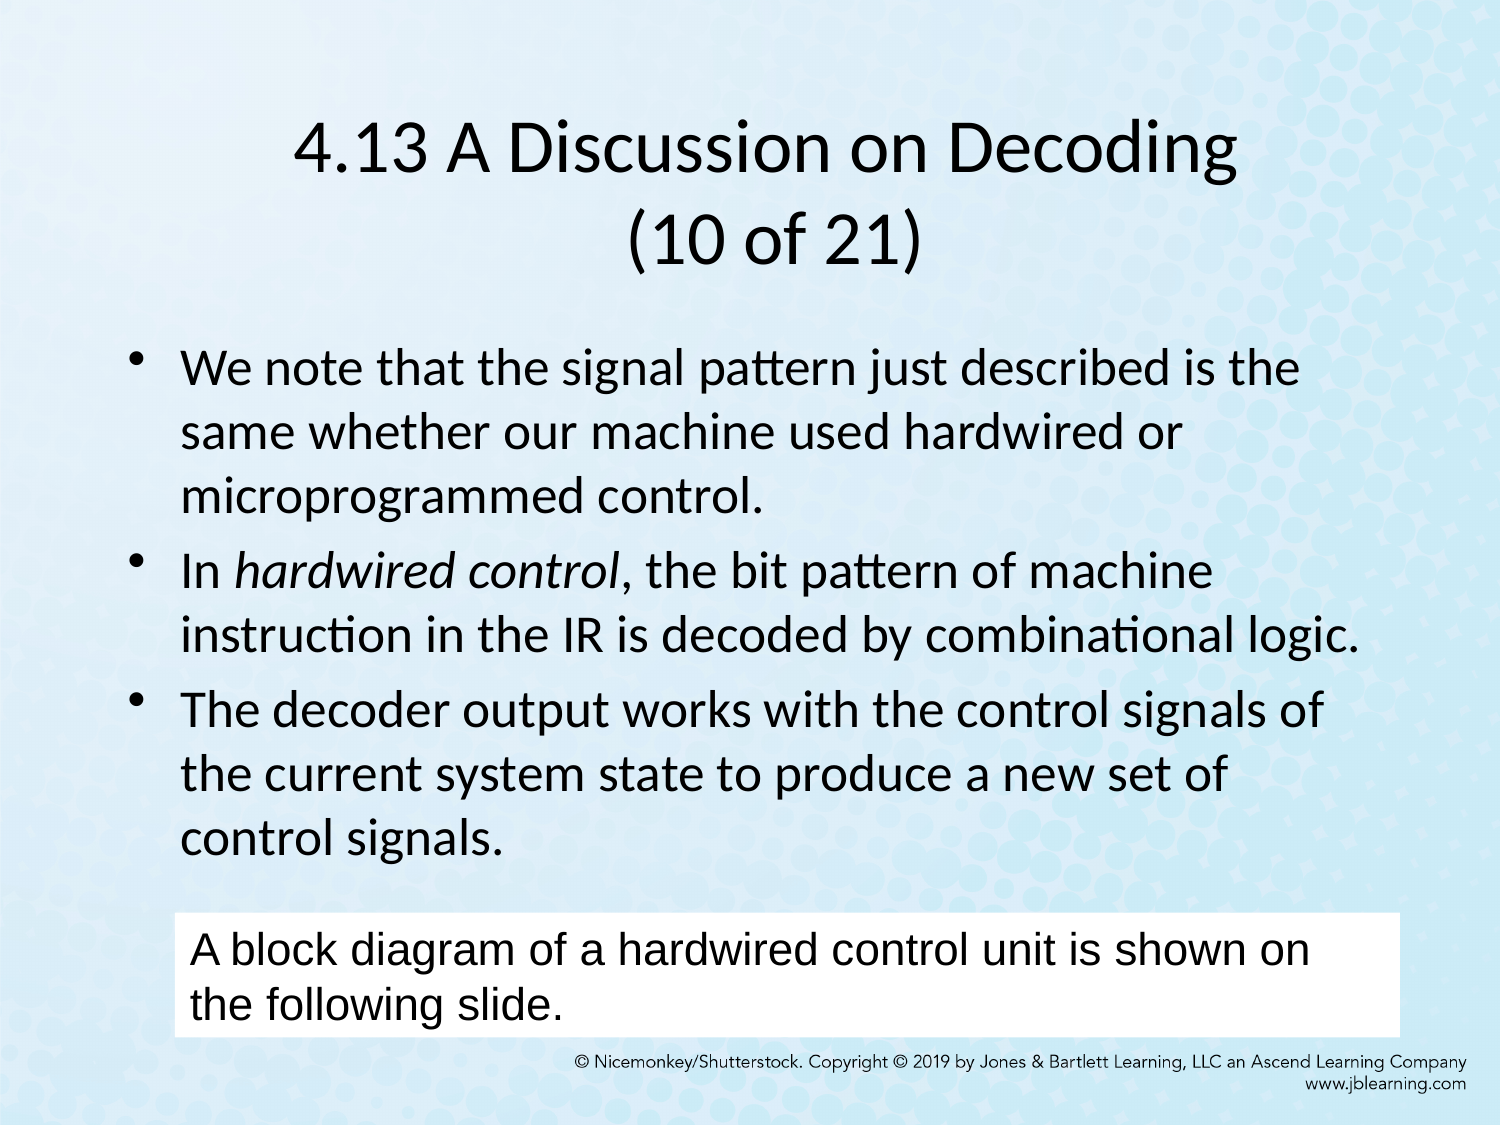

#
4.13 A Discussion on Decoding
(10 of 21)
We note that the signal pattern just described is the same whether our machine used hardwired or microprogrammed control.
In hardwired control, the bit pattern of machine instruction in the IR is decoded by combinational logic.
The decoder output works with the control signals of the current system state to produce a new set of control signals.
A block diagram of a hardwired control unit is shown on the following slide.